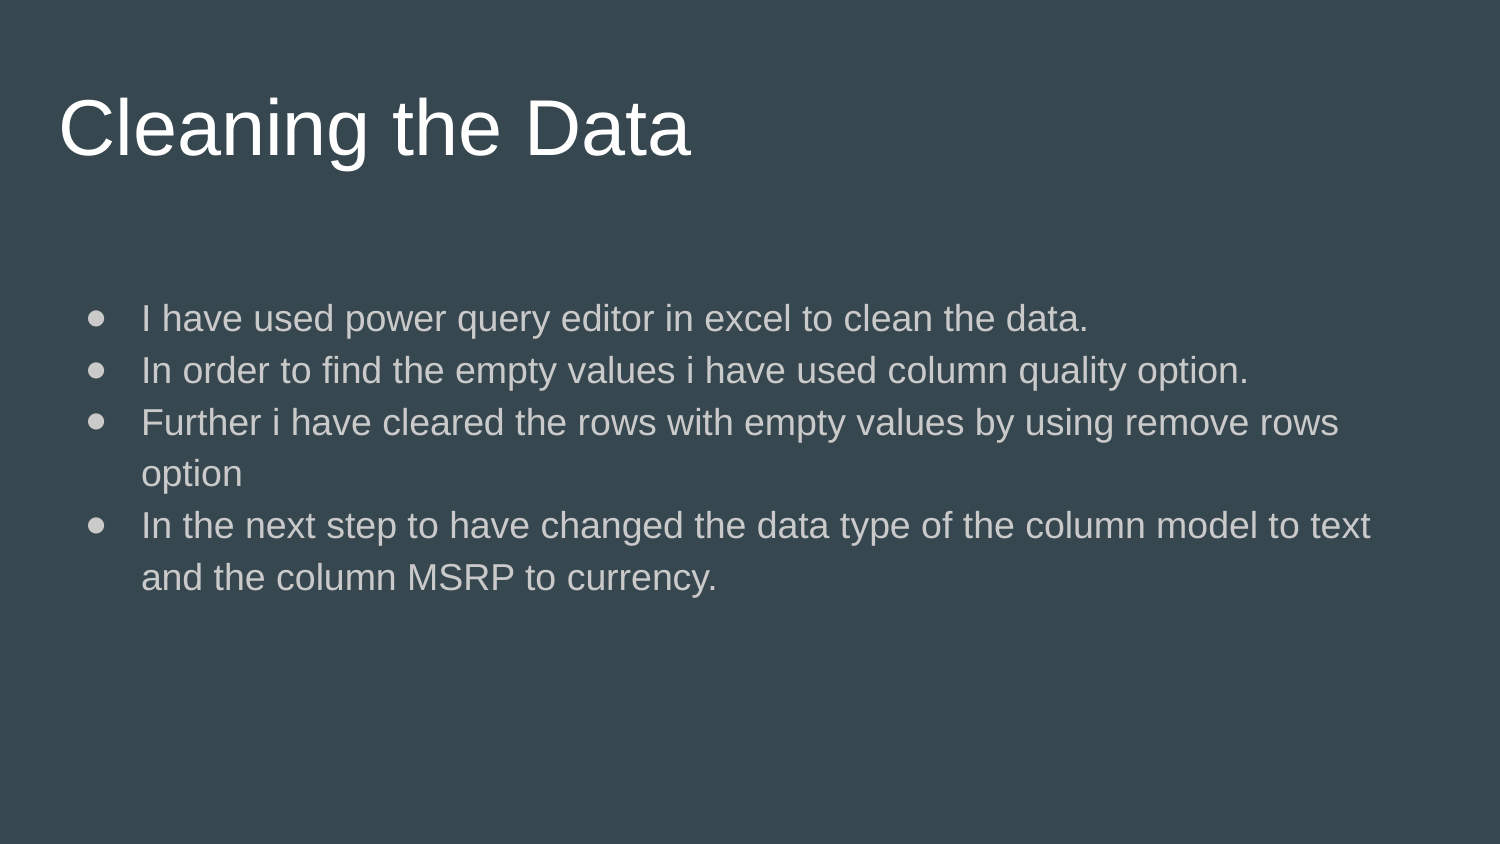

# Cleaning the Data
I have used power query editor in excel to clean the data.
In order to find the empty values i have used column quality option.
Further i have cleared the rows with empty values by using remove rows option
In the next step to have changed the data type of the column model to text and the column MSRP to currency.